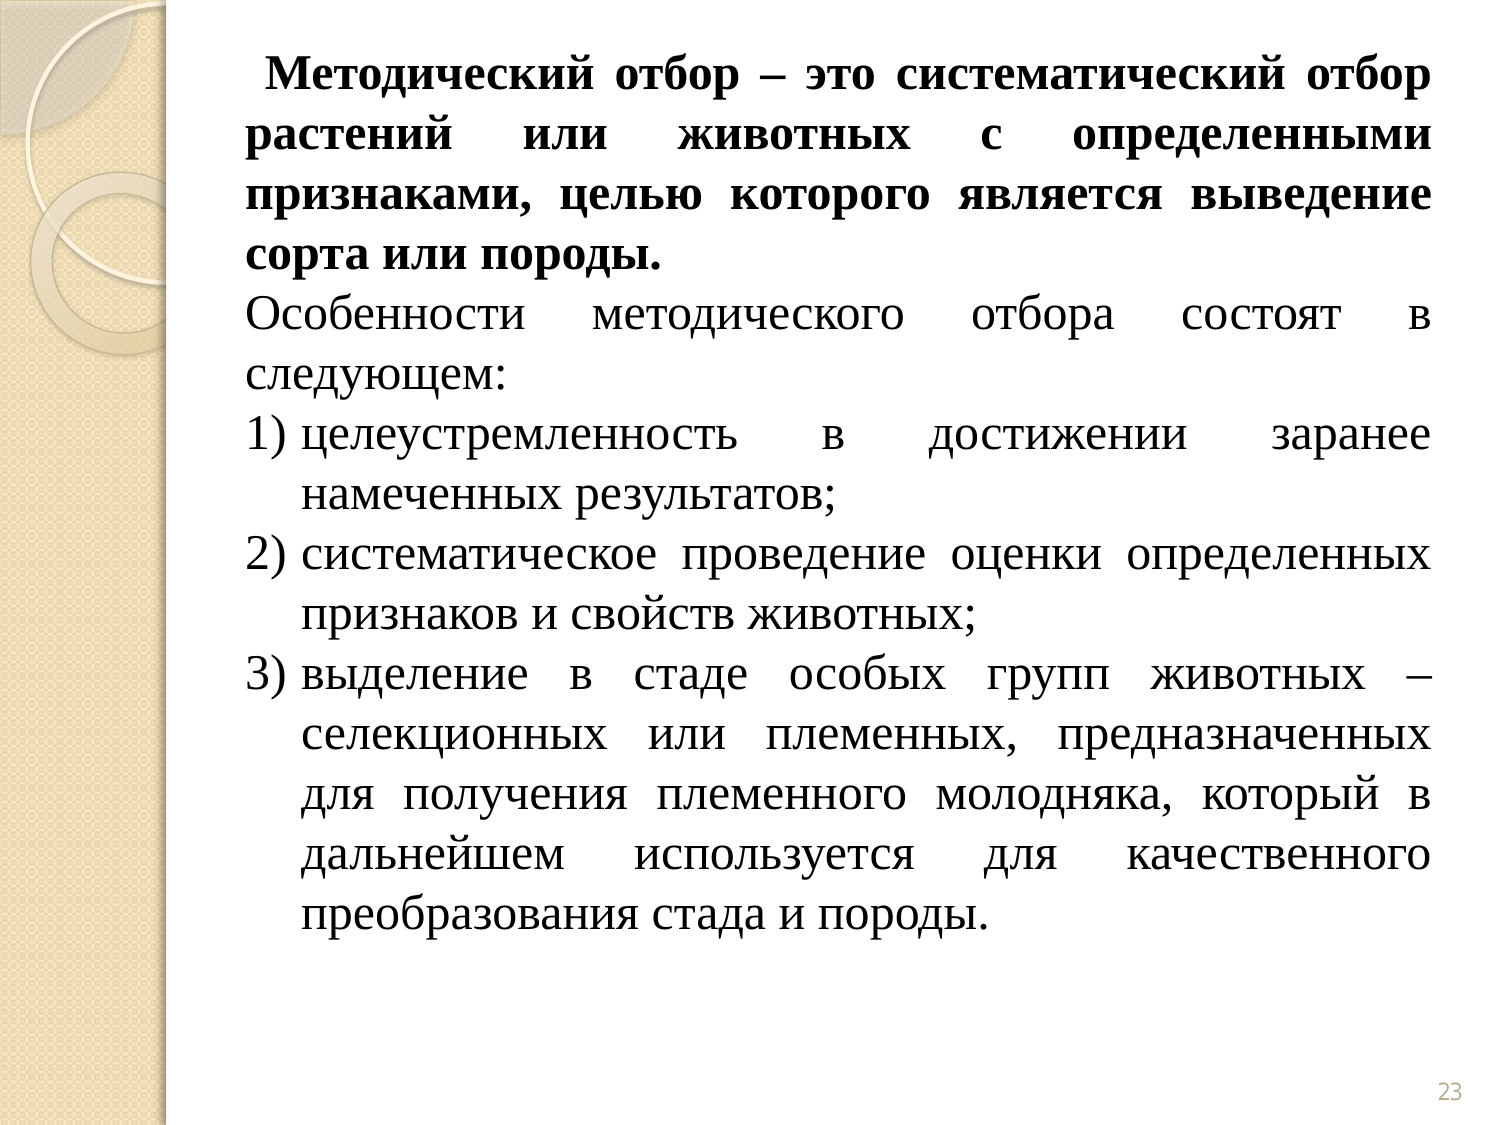

Методический отбор – это систематический отбор растений или животных с определенными признаками, целью которого является выведение сорта или породы.
Особенности методического отбора состоят в следующем:
целеустремленность в достижении заранее намеченных результатов;
систематическое проведение оценки определенных признаков и свойств животных;
выделение в стаде особых групп животных – селекционных или племенных, предназначенных для получения племенного молодняка, который в дальнейшем используется для качественного преобразования стада и породы.
23